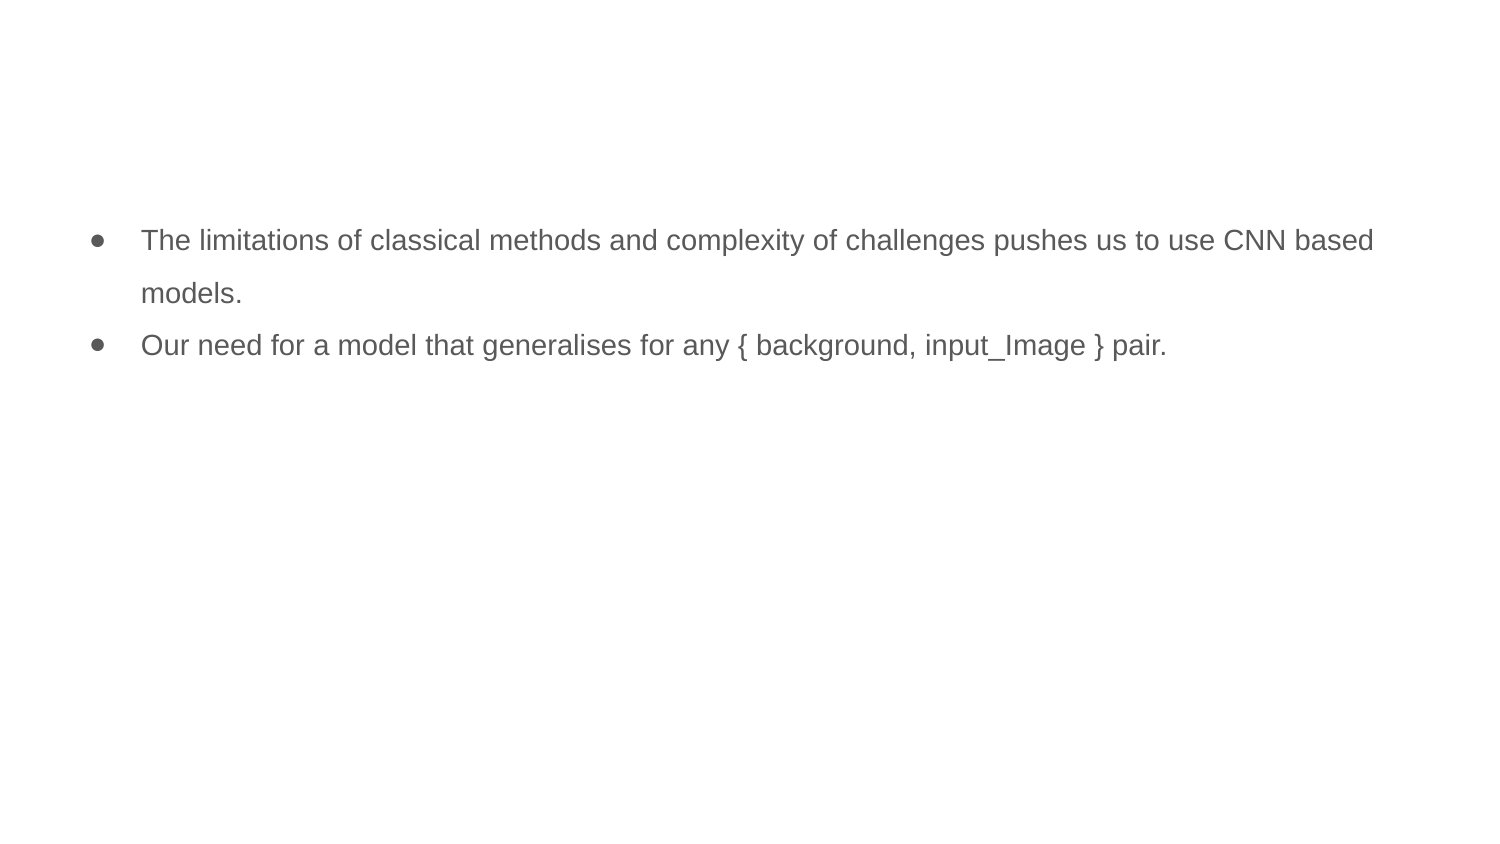

The limitations of classical methods and complexity of challenges pushes us to use CNN based models.
Our need for a model that generalises for any { background, input_Image } pair.